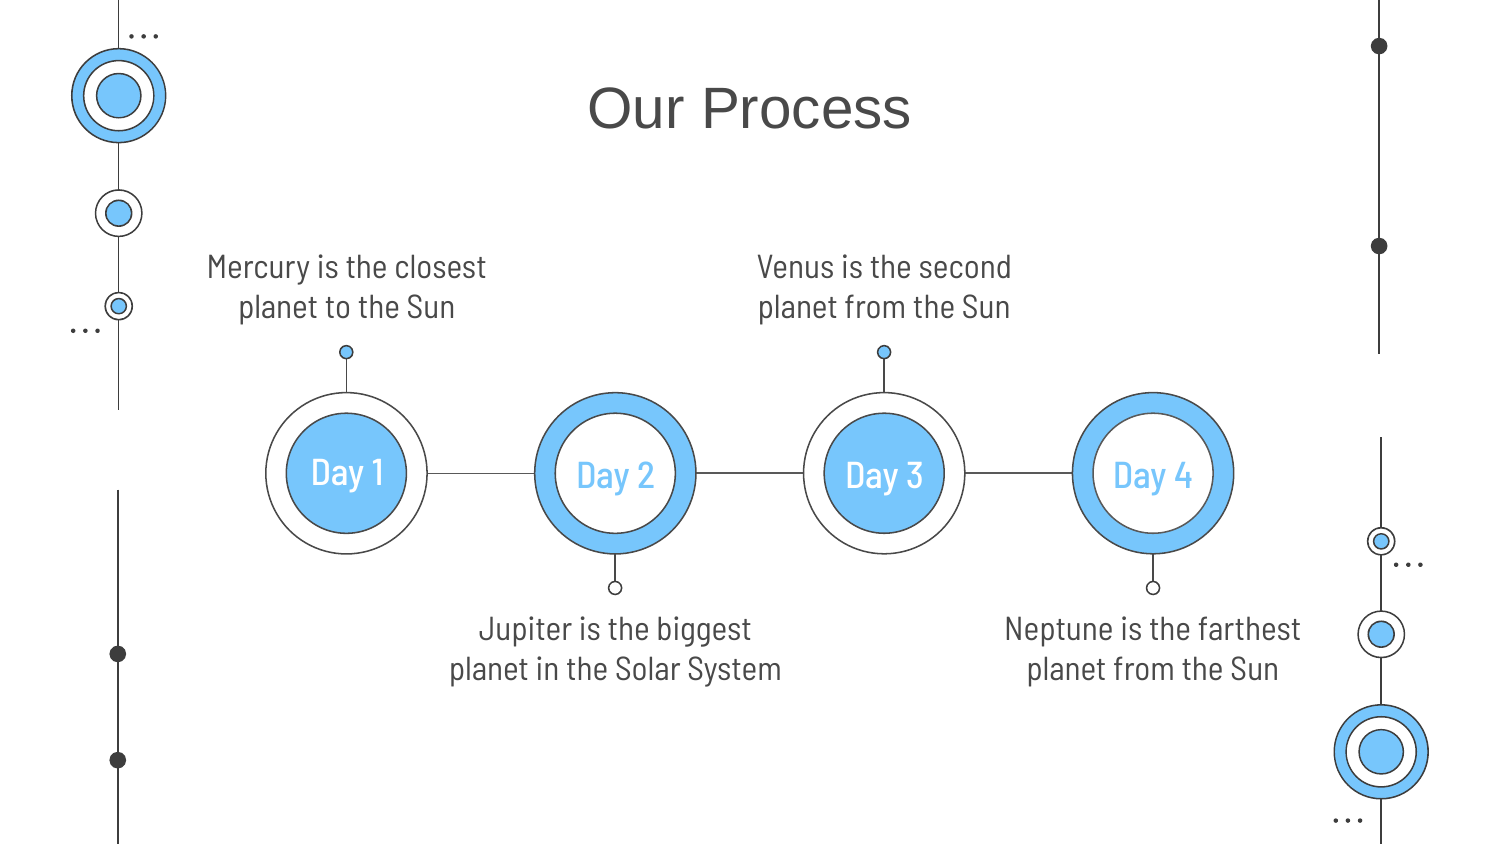

# Our Process
Mercury is the closest planet to the Sun
Venus is the second planet from the Sun

Day 1
Day 2
Day 3
Day 4
Jupiter is the biggest planet in the Solar System
Neptune is the farthest planet from the Sun